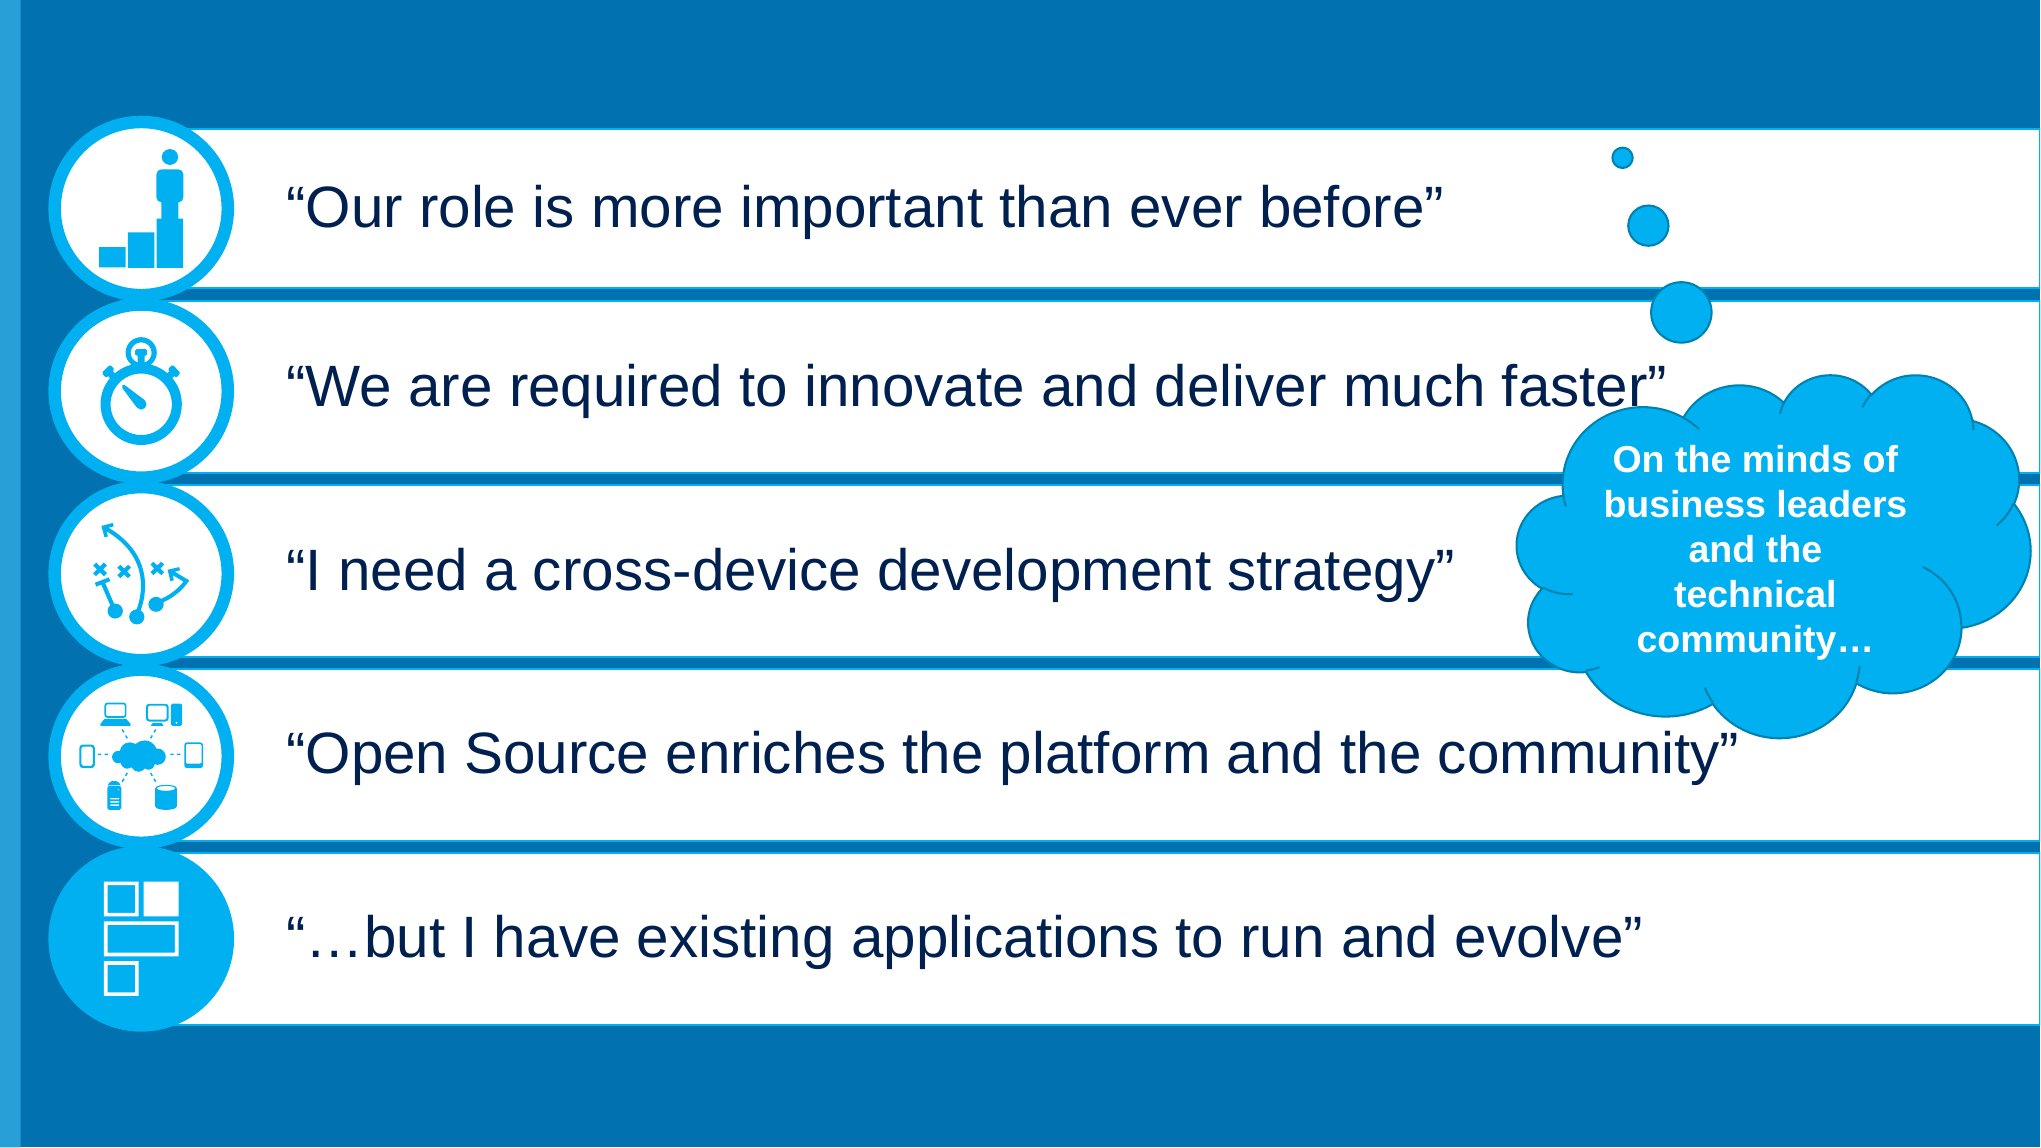

“Our role is more important than ever before”

“We are required to innovate and deliver much faster”

“I need a cross-device development strategy”

“Open Source enriches the platform and the community”

“…but I have existing applications to run and evolve”

On the minds of business leaders and the technical community…